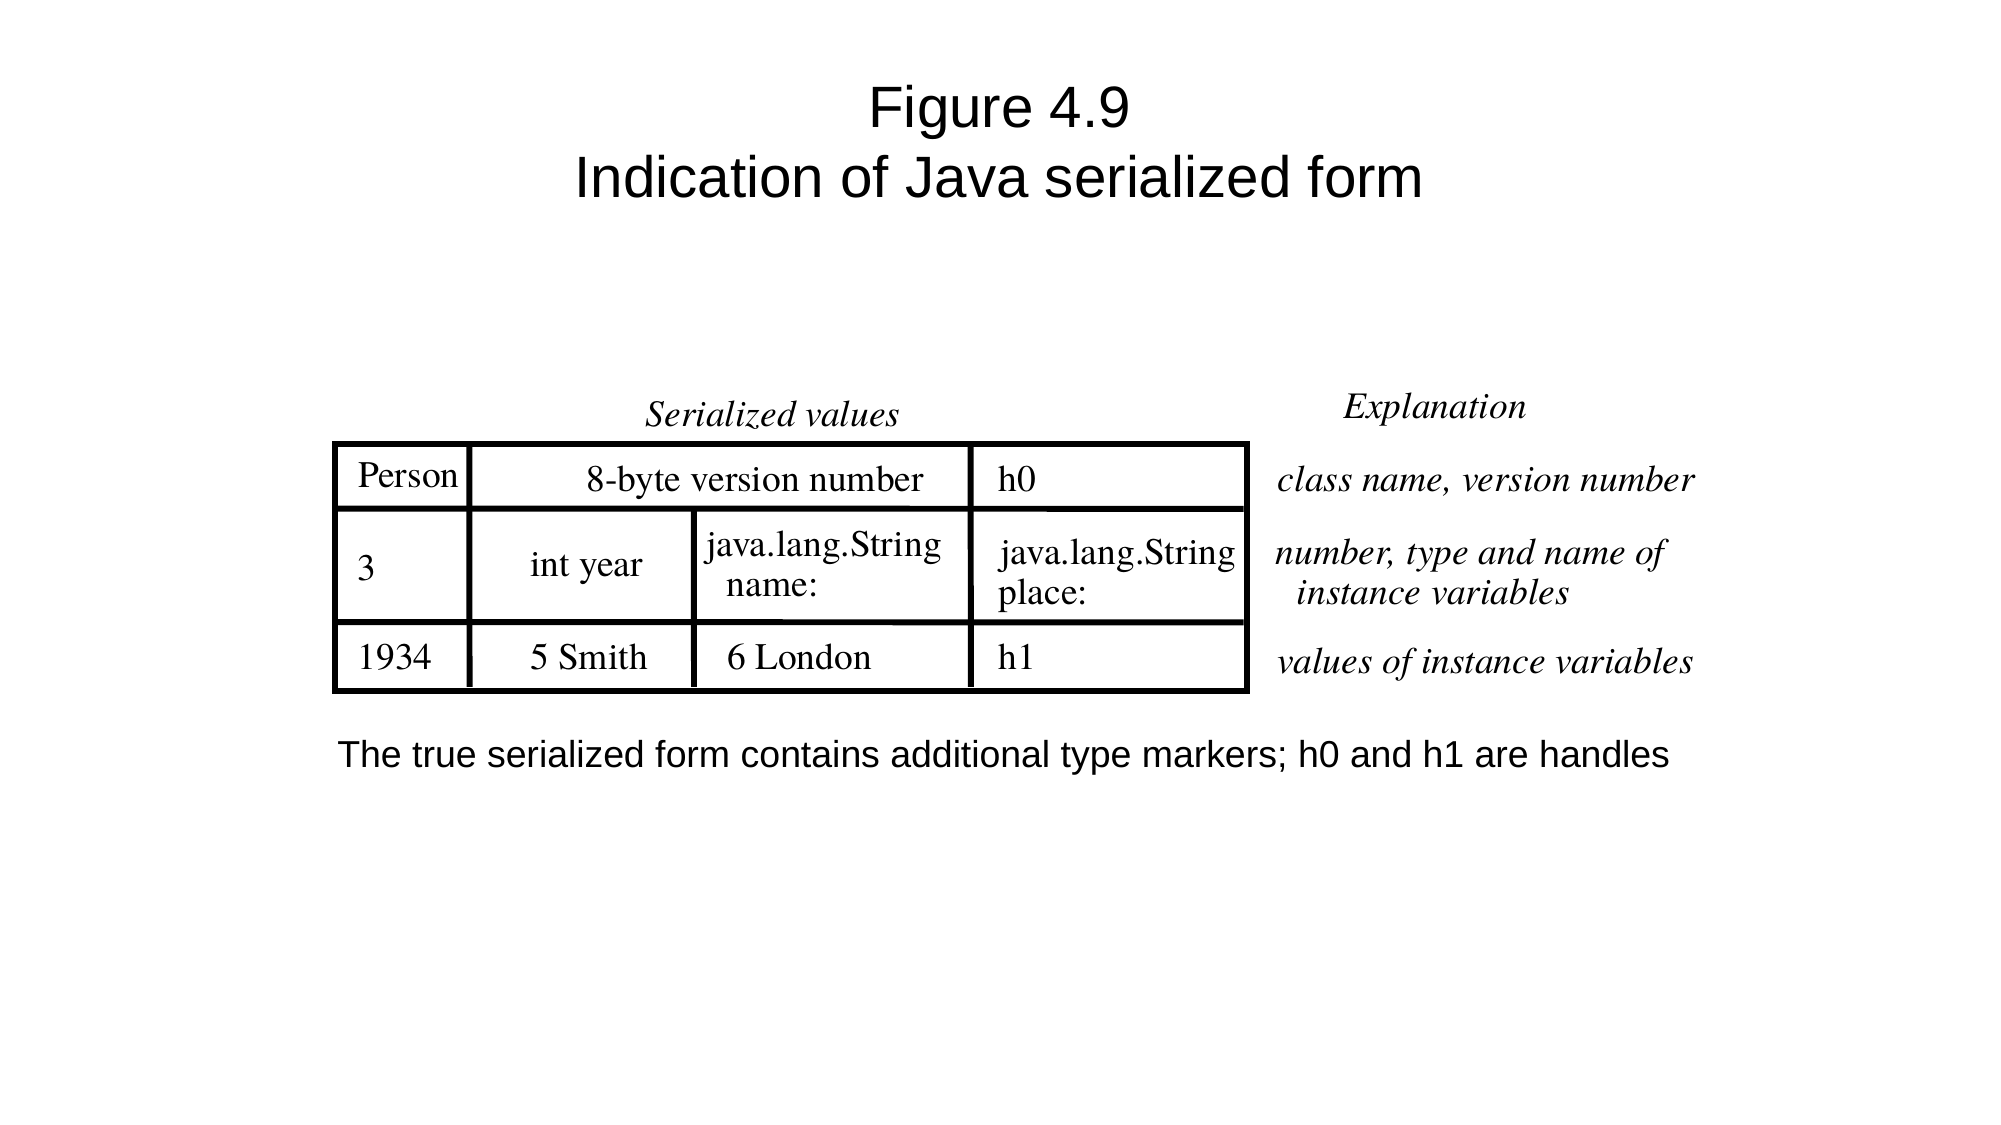

# Figure 4.9 Indication of Java serialized form
Explanation
Serialized values

Person
 8-byte version number
h0
class name, version number

java.lang.String
java.lang.String
number, type and name of
int year
3
name:
place:
instance variables

1934
5 Smith
6 London
h1
values of instance variables

The true serialized form contains additional type markers; h0 and h1 are handles